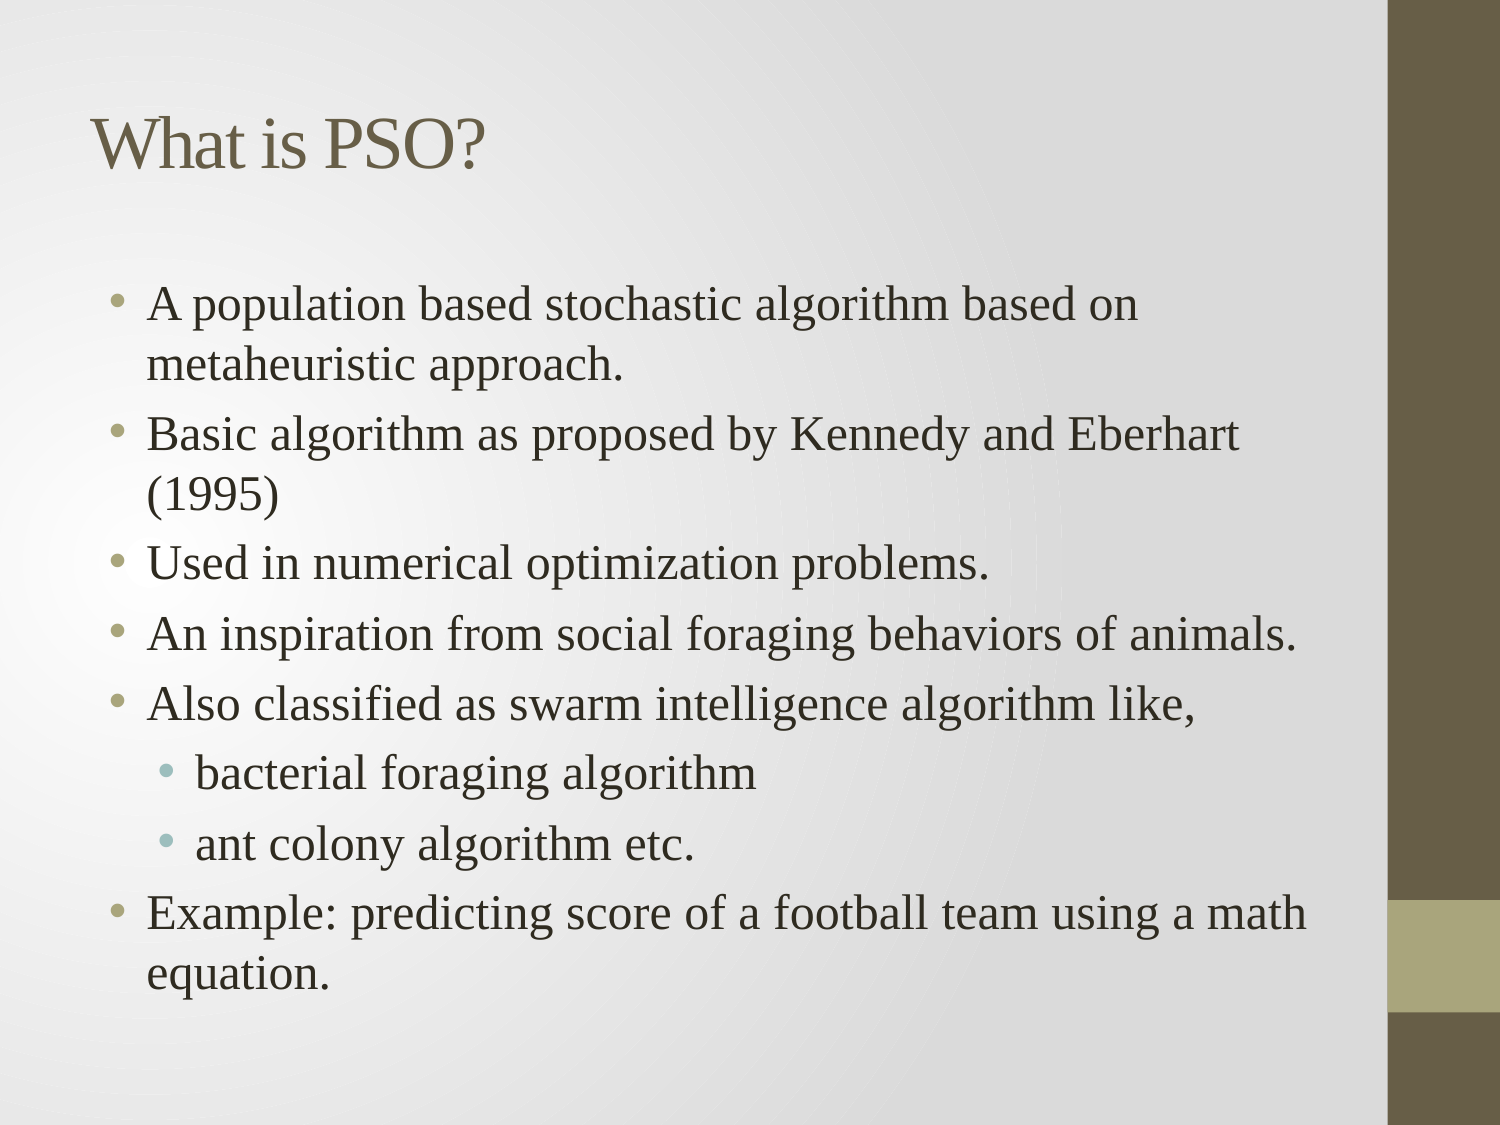

# What is PSO?
A population based stochastic algorithm based on metaheuristic approach.
Basic algorithm as proposed by Kennedy and Eberhart (1995)
Used in numerical optimization problems.
An inspiration from social foraging behaviors of animals.
Also classified as swarm intelligence algorithm like,
bacterial foraging algorithm
ant colony algorithm etc.
Example: predicting score of a football team using a math equation.